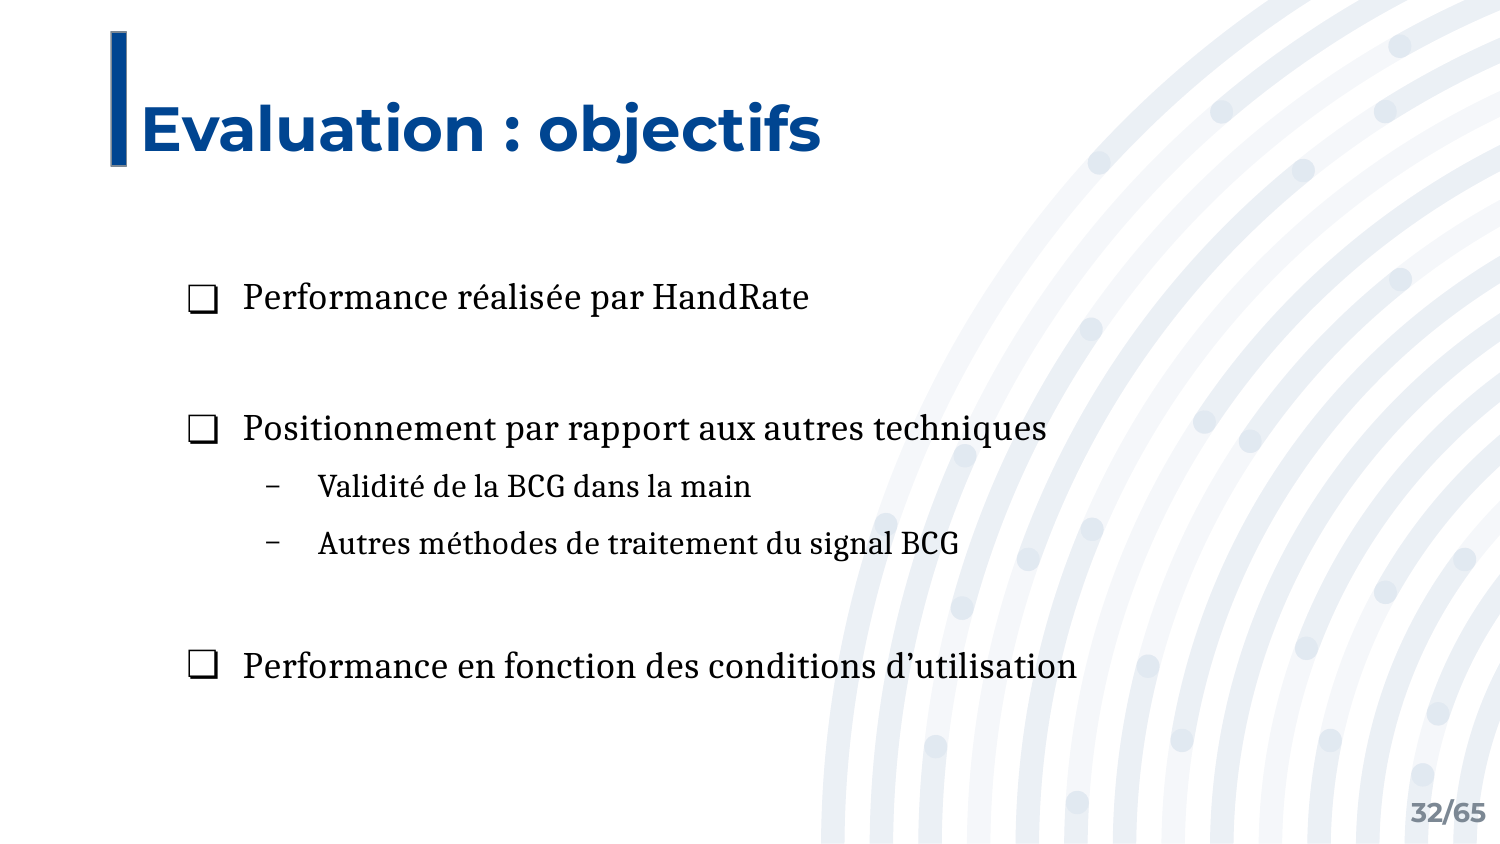

# Evaluation : objectifs
Performance réalisée par HandRate
Positionnement par rapport aux autres techniques
Validité de la BCG dans la main
Autres méthodes de traitement du signal BCG
Performance en fonction des conditions d’utilisation
32/65